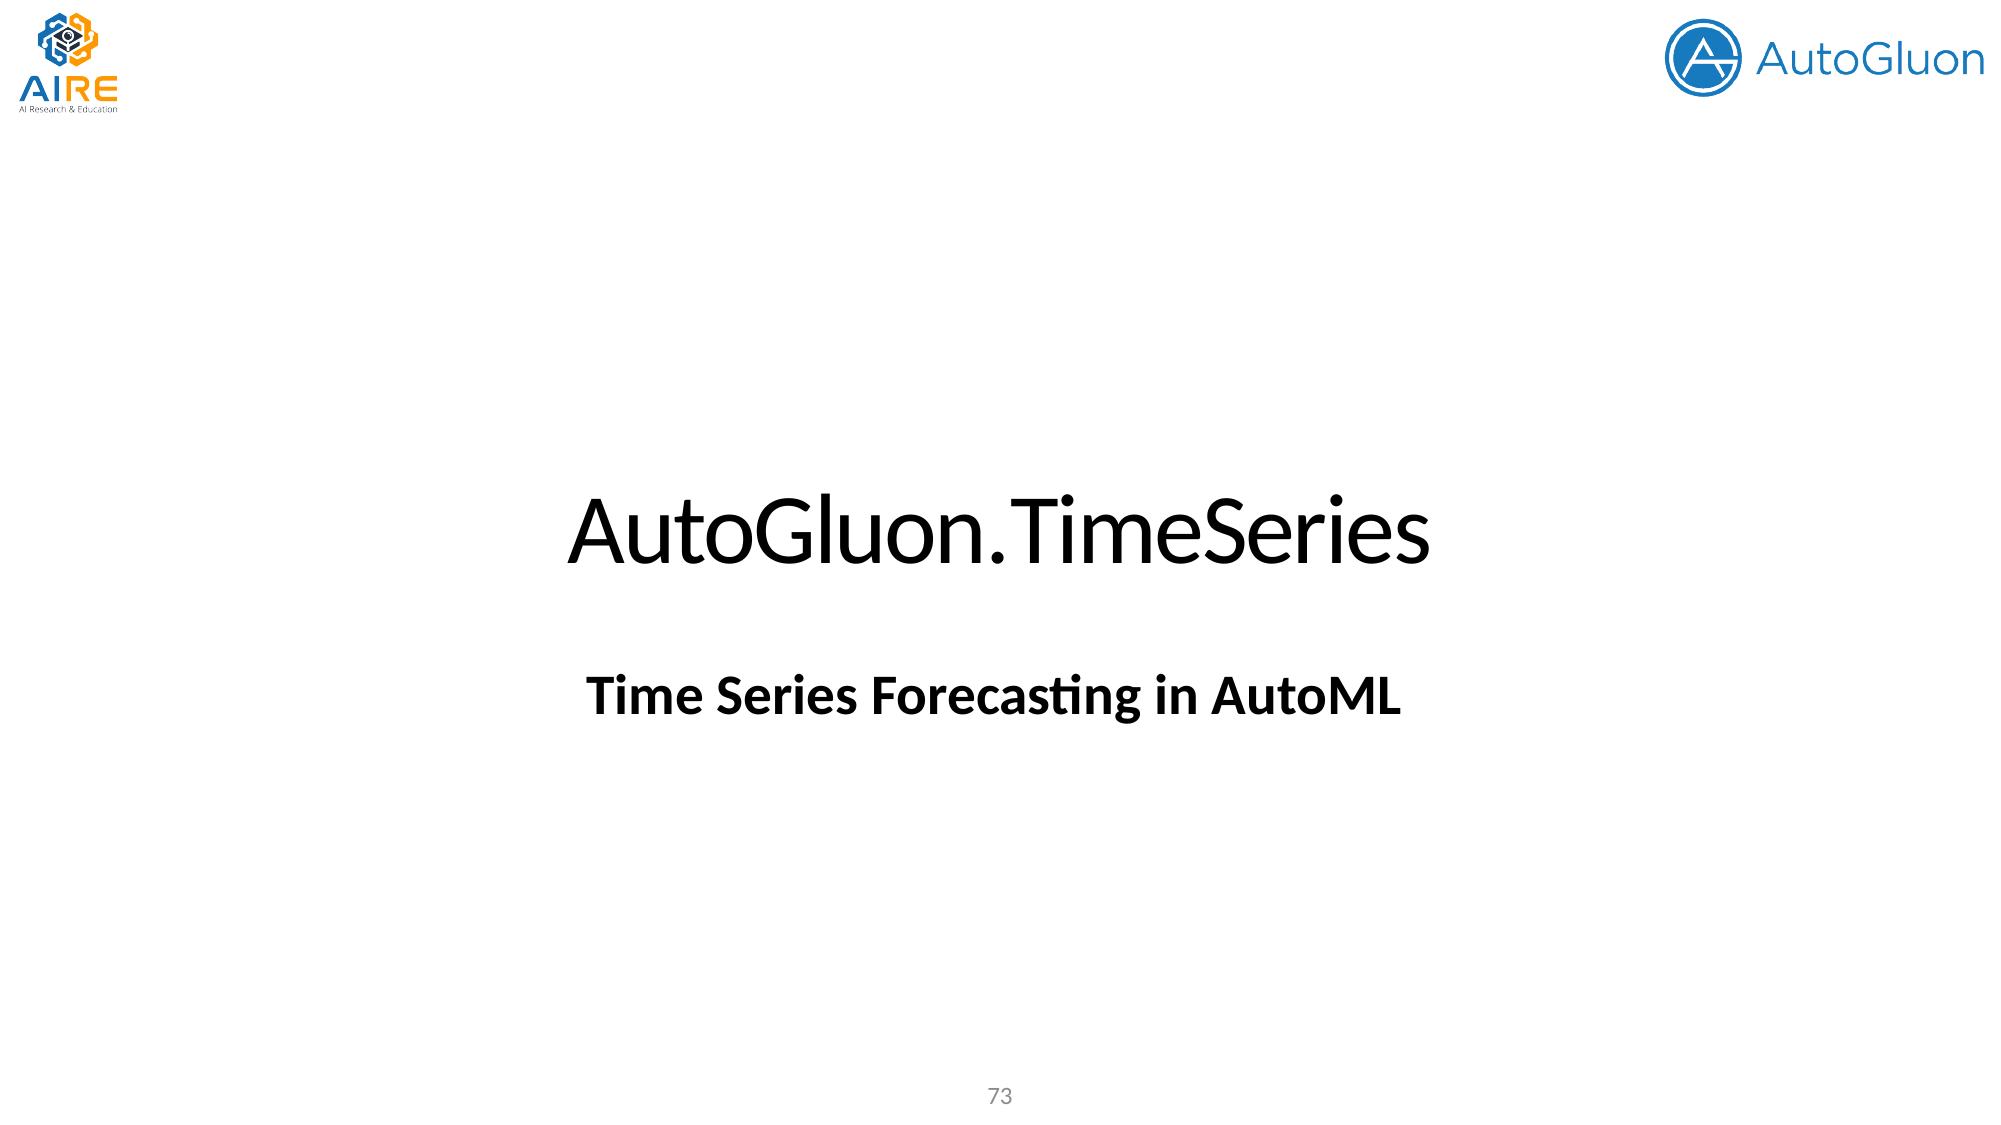

# AutoGluon.TimeSeries
Time Series Forecasting in AutoML
73